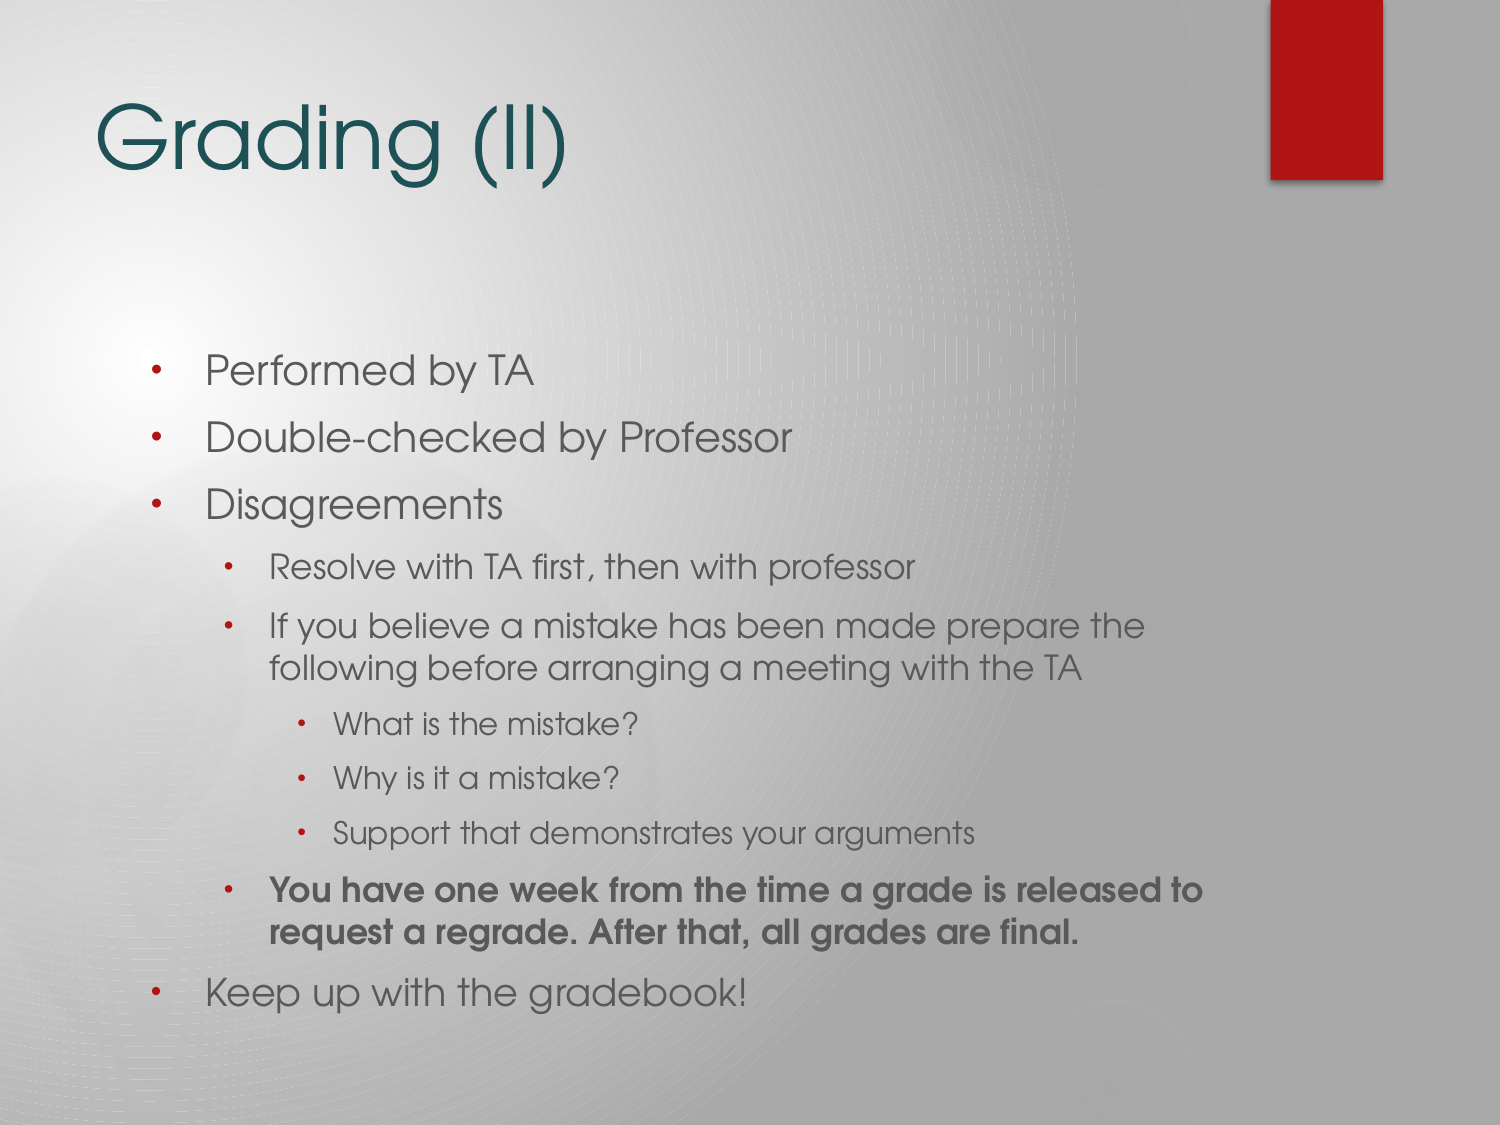

# Grading (II)
Performed by TA
Double-checked by Professor
Disagreements
Resolve with TA first, then with professor
If you believe a mistake has been made prepare the following before arranging a meeting with the TA
What is the mistake?
Why is it a mistake?
Support that demonstrates your arguments
You have one week from the time a grade is released to request a regrade. After that, all grades are final.
Keep up with the gradebook!